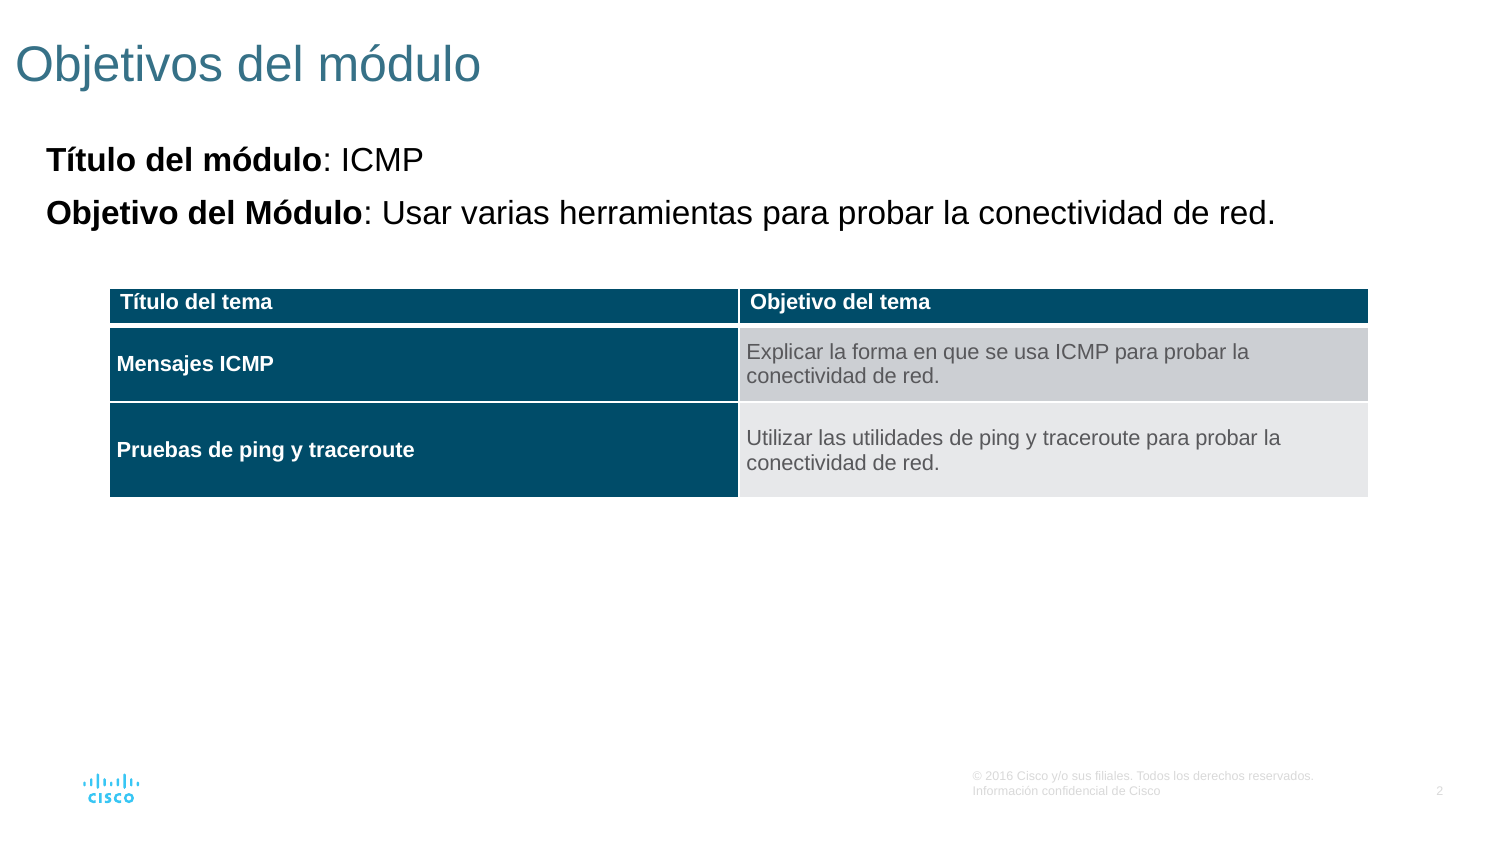

# Objetivos del módulo
Título del módulo: ICMP
Objetivo del Módulo: Usar varias herramientas para probar la conectividad de red.

| Título del tema | Objetivo del tema |
| --- | --- |
| Mensajes ICMP | Explicar la forma en que se usa ICMP para probar la conectividad de red. |
| Pruebas de ping y traceroute | Utilizar las utilidades de ping y traceroute para probar la conectividad de red. |